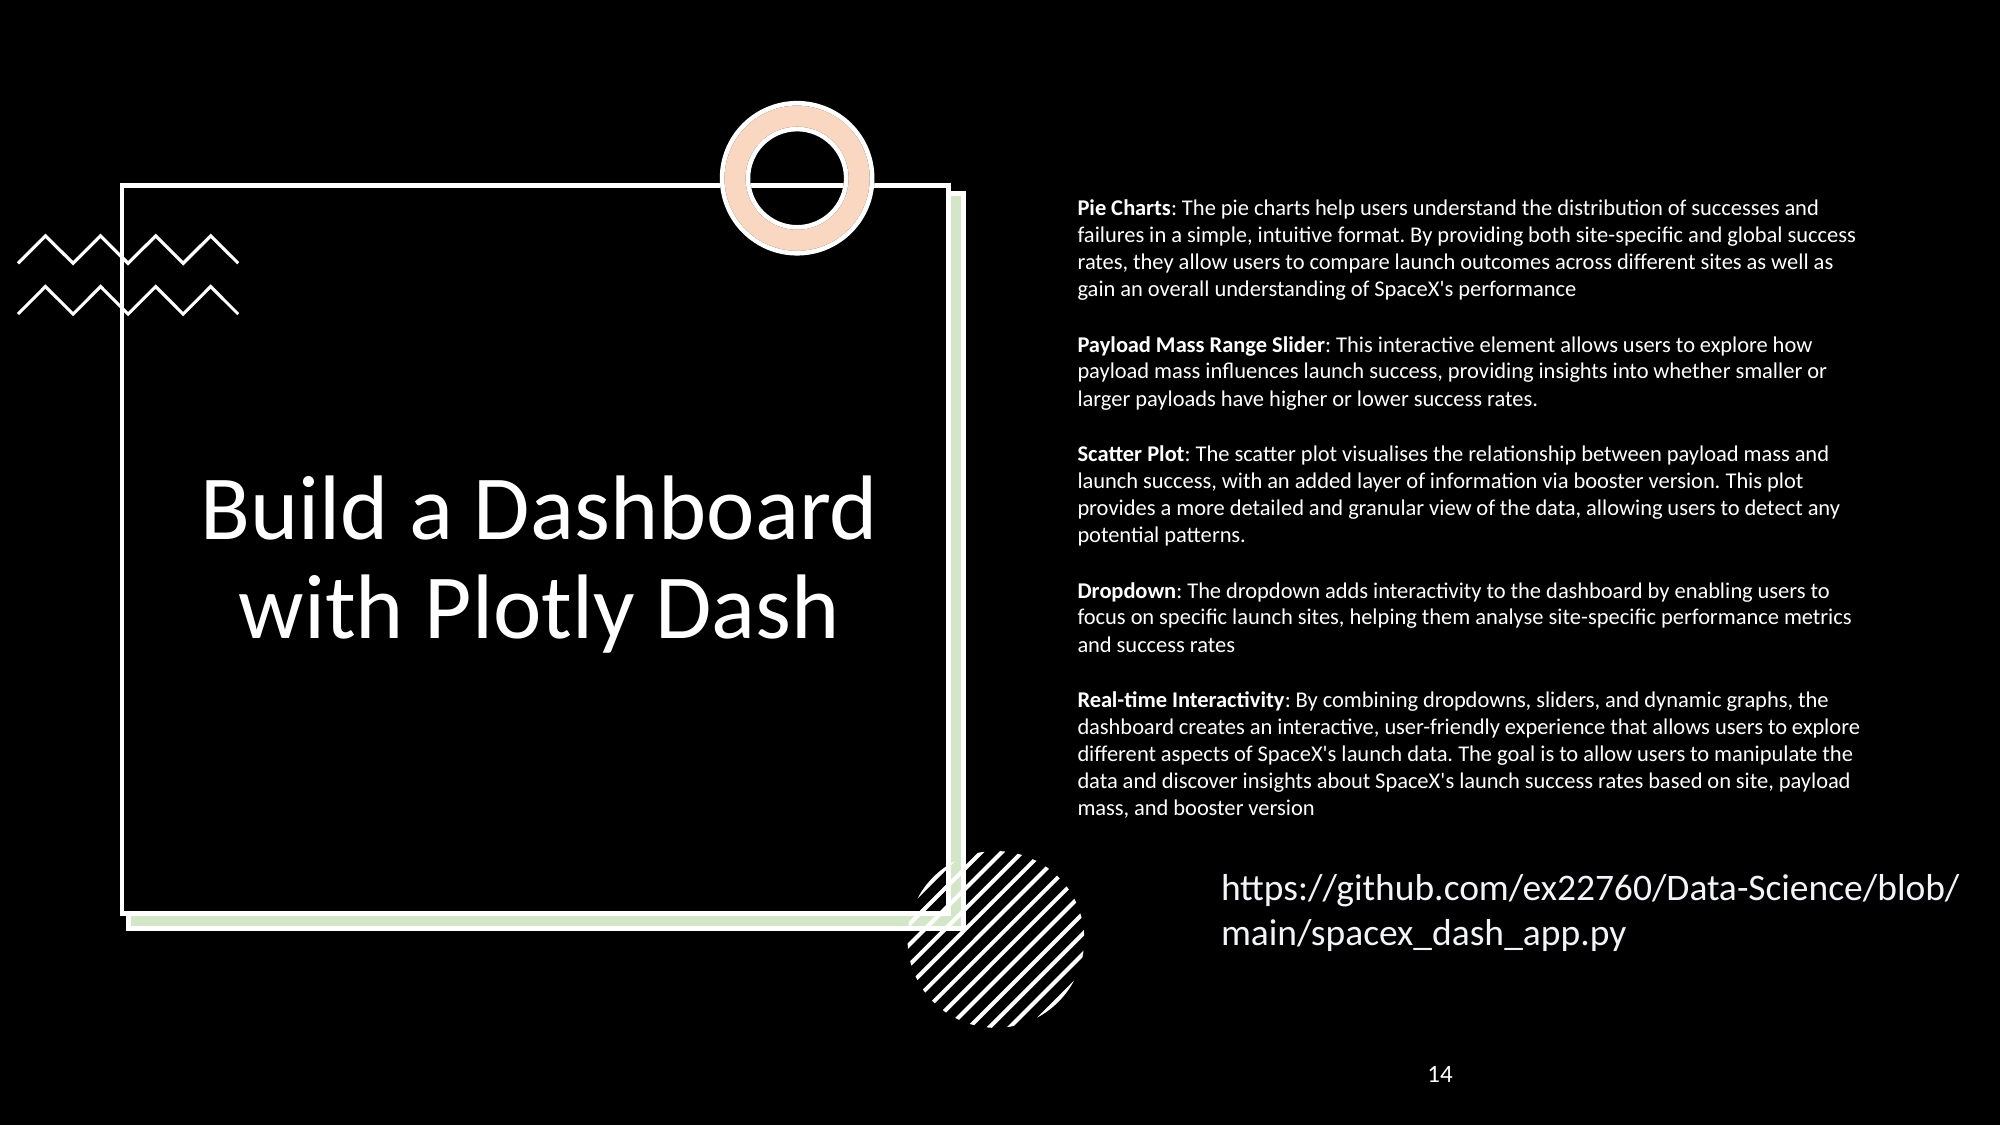

Pie Charts: The pie charts help users understand the distribution of successes and failures in a simple, intuitive format. By providing both site-specific and global success rates, they allow users to compare launch outcomes across different sites as well as gain an overall understanding of SpaceX's performance
Payload Mass Range Slider: This interactive element allows users to explore how payload mass influences launch success, providing insights into whether smaller or larger payloads have higher or lower success rates.
Scatter Plot: The scatter plot visualises the relationship between payload mass and launch success, with an added layer of information via booster version. This plot provides a more detailed and granular view of the data, allowing users to detect any potential patterns.
Dropdown: The dropdown adds interactivity to the dashboard by enabling users to focus on specific launch sites, helping them analyse site-specific performance metrics and success rates
Real-time Interactivity: By combining dropdowns, sliders, and dynamic graphs, the dashboard creates an interactive, user-friendly experience that allows users to explore different aspects of SpaceX's launch data. The goal is to allow users to manipulate the data and discover insights about SpaceX's launch success rates based on site, payload mass, and booster version

Build a Dashboard with Plotly Dash

https://github.com/ex22760/Data-Science/blob/main/spacex_dash_app.py
14